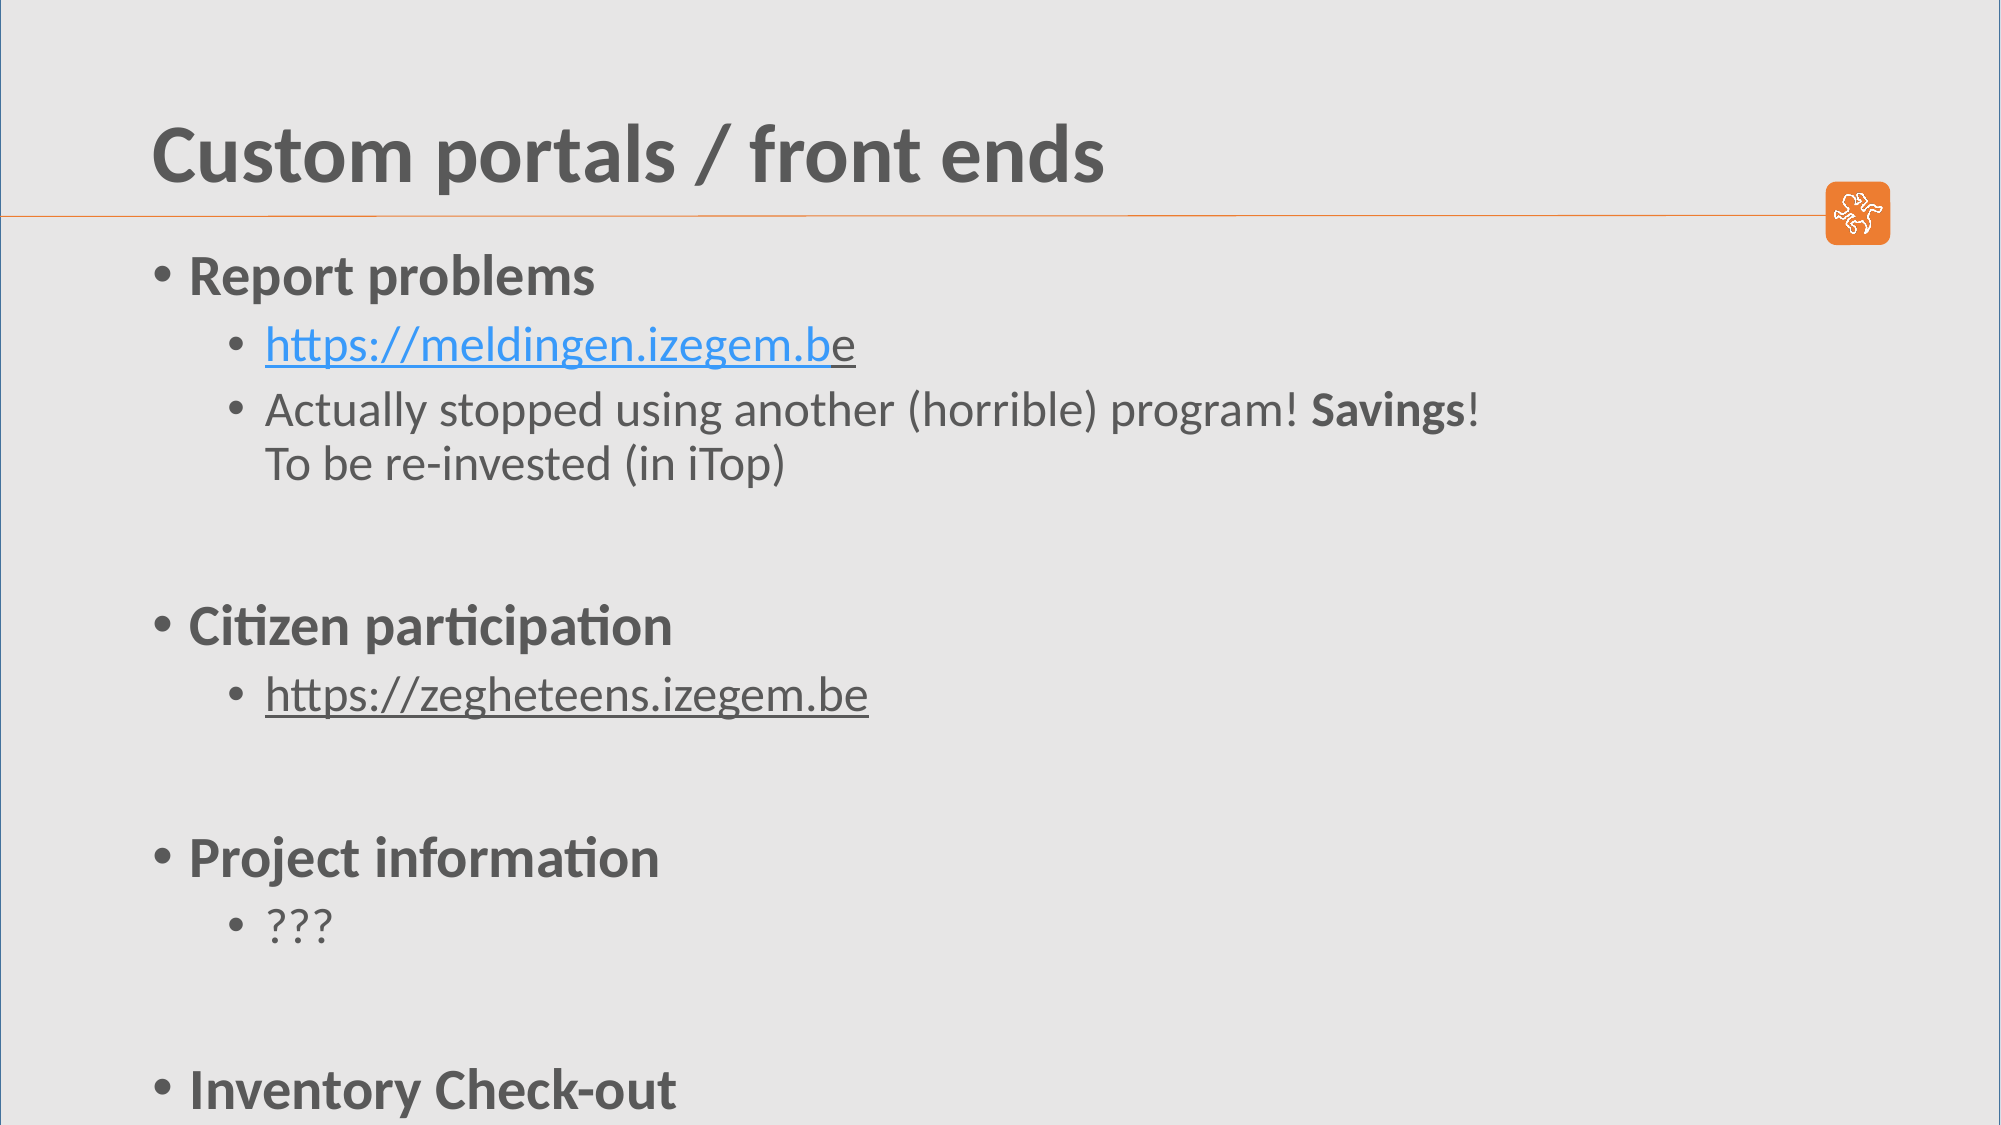

# Custom portals / front ends
Report problems
https://meldingen.izegem.be
Actually stopped using another (horrible) program! Savings!
To be re-invested (in iTop)

Citizen participation
https://zegheteens.izegem.be

Project information
???

Inventory Check-out
Scanning, QR-codes